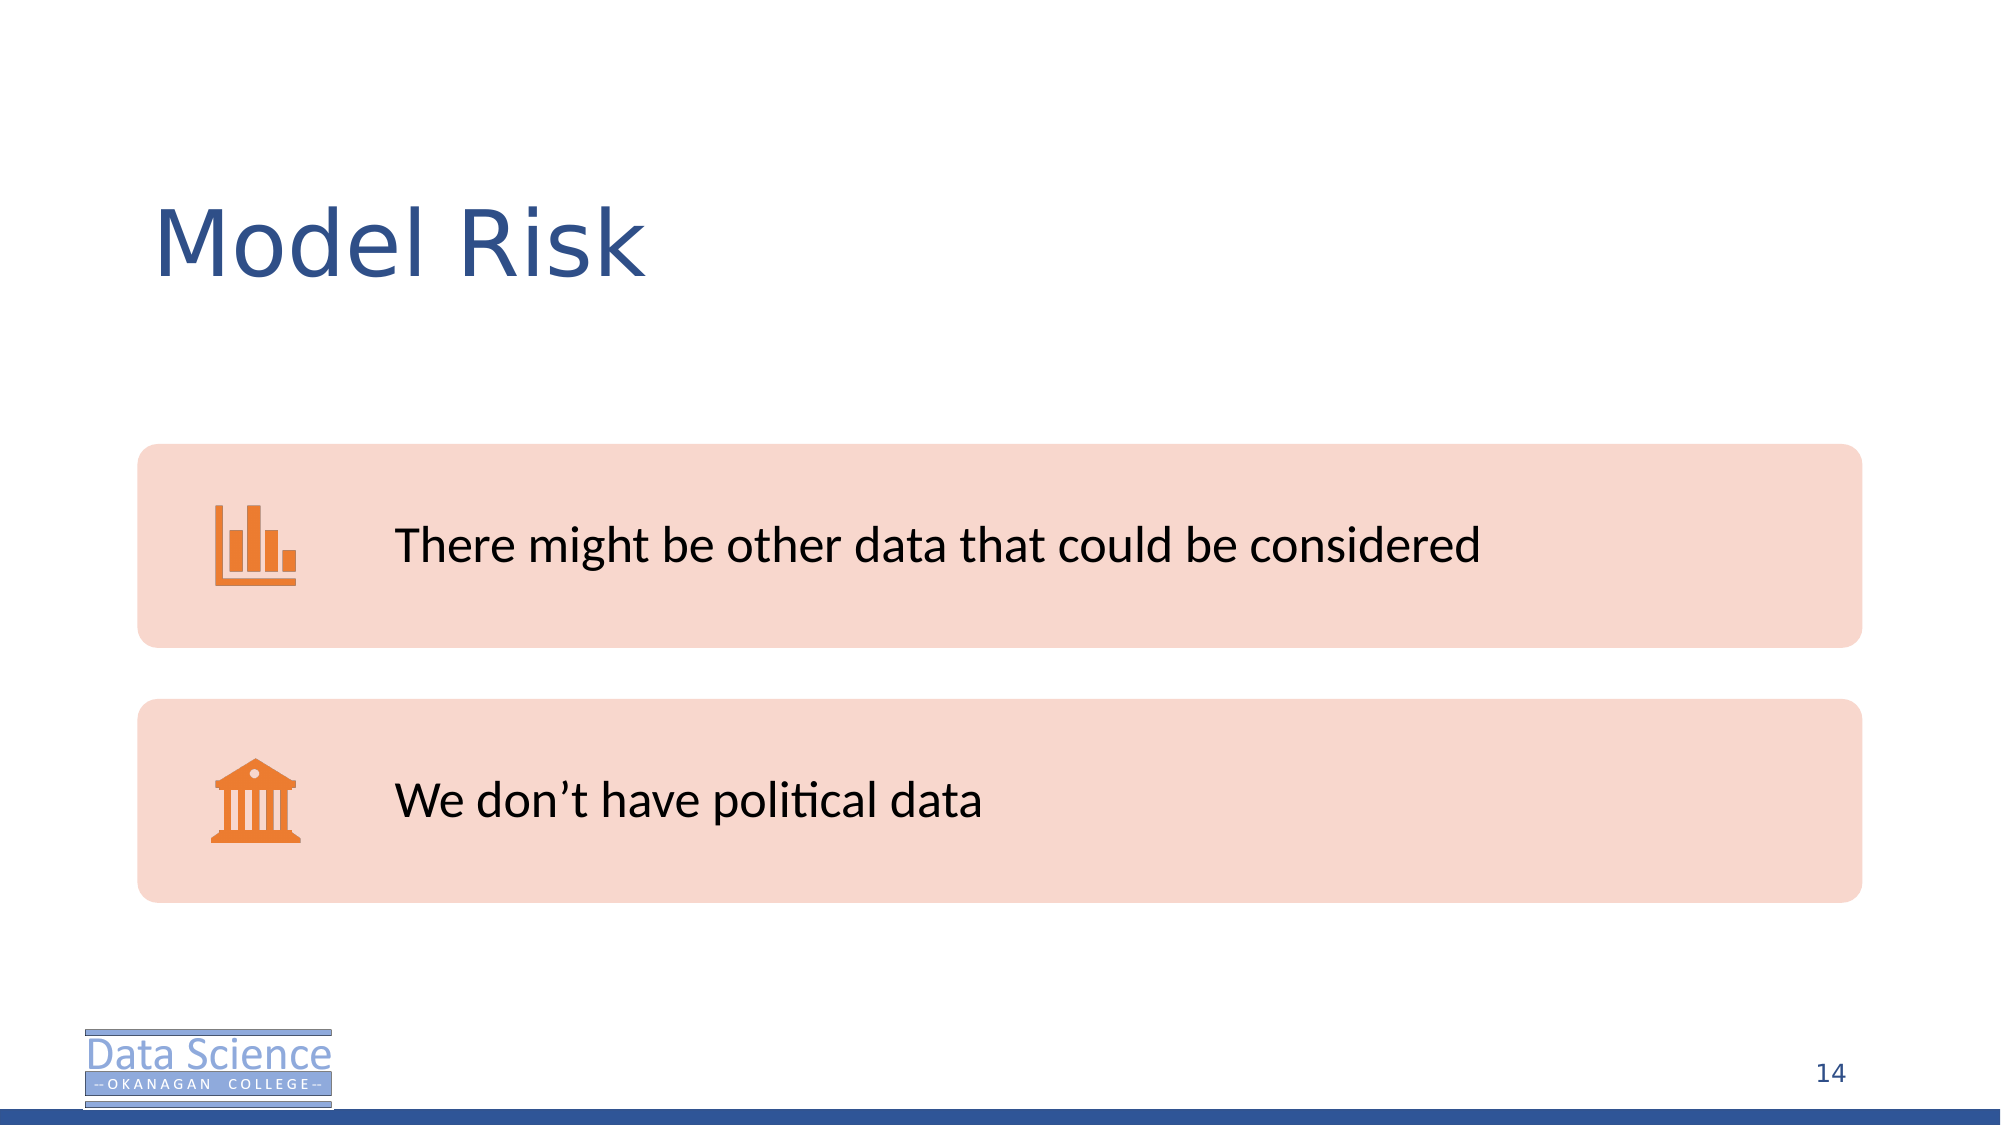

# Model Risk
There might be other data that could be considered
We don’t have political data
14